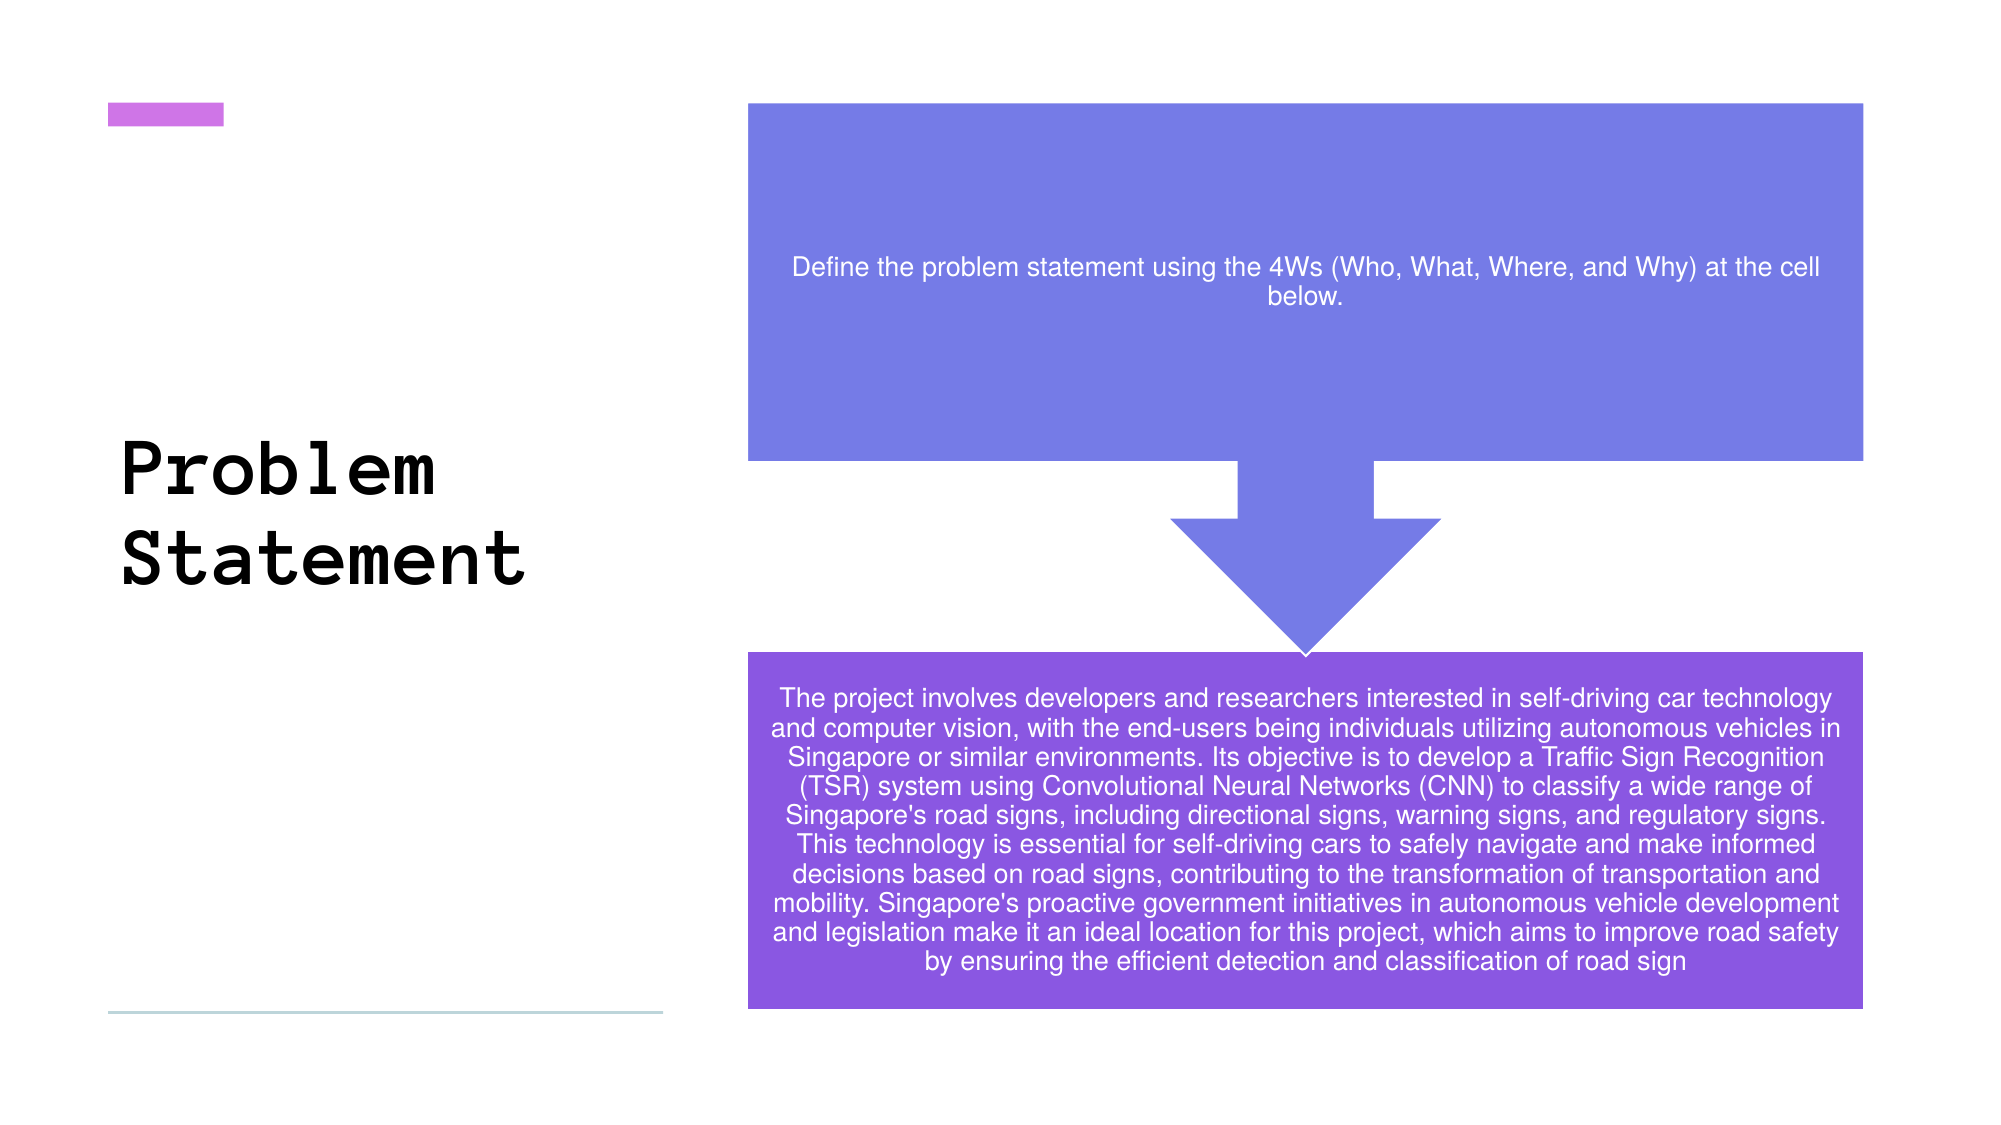

The project involves developers and researchers interested in self-driving car technology and computer vision, with the end-users being individuals utilizing autonomous vehicles in Singapore or similar environments. Its objective is to develop a Traffic Sign Recognition (TSR) system using Convolutional Neural Networks (CNN) to classify a wide range of Singapore's road signs, including directional signs, warning signs, and regulatory signs. This technology is essential for self-driving cars to safely navigate and make informed decisions based on road signs, contributing to the transformation of transportation and mobility. Singapore's proactive government initiatives in autonomous vehicle development and legislation make it an ideal location for this project, which aims to improve road safety by ensuring the efficient detection and classification of road sign
Define the problem statement using the 4Ws (Who, What, Where, and Why) at the cell below.
# Problem Statement